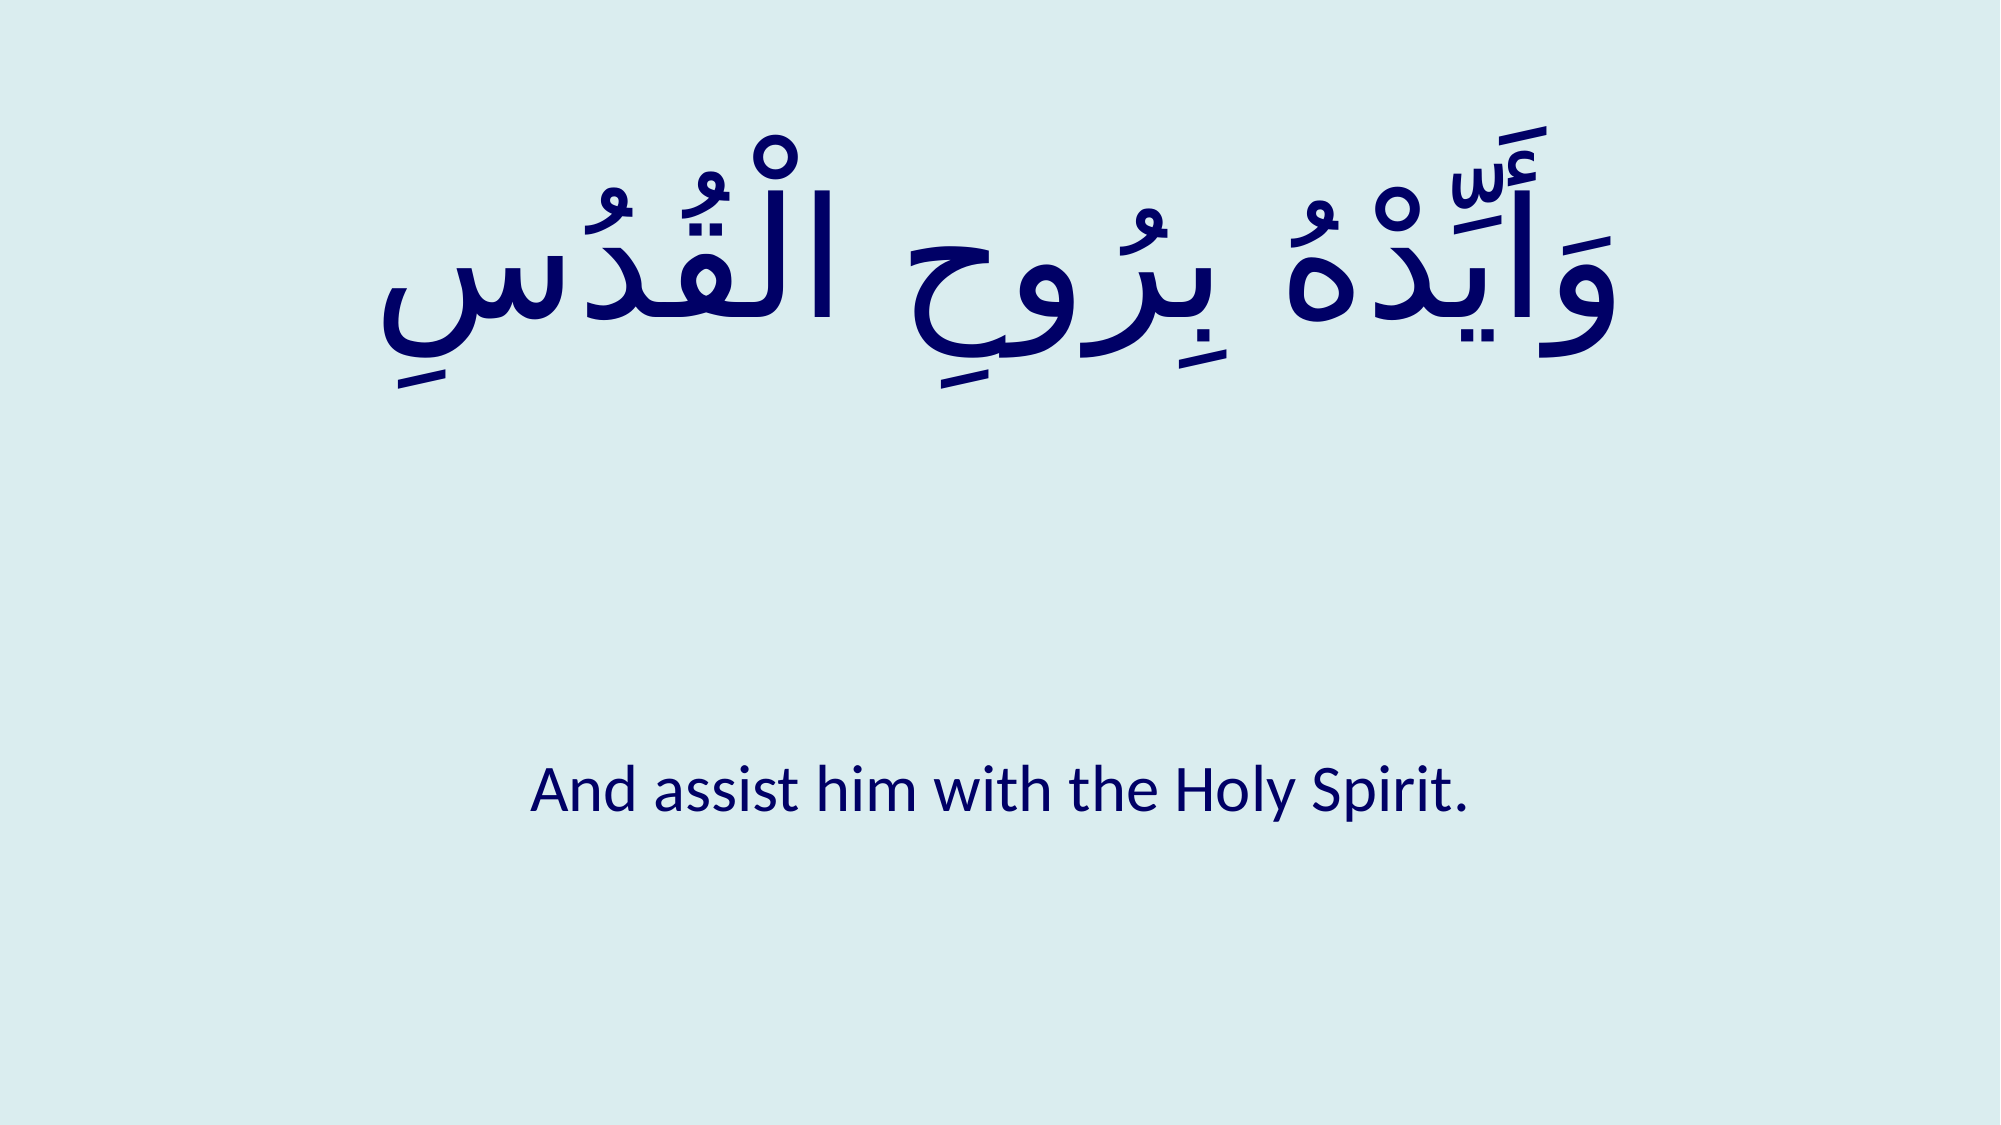

# وَأَيِّدْهُ بِرُوحِ الْقُدُسِ
And assist him with the Holy Spirit.